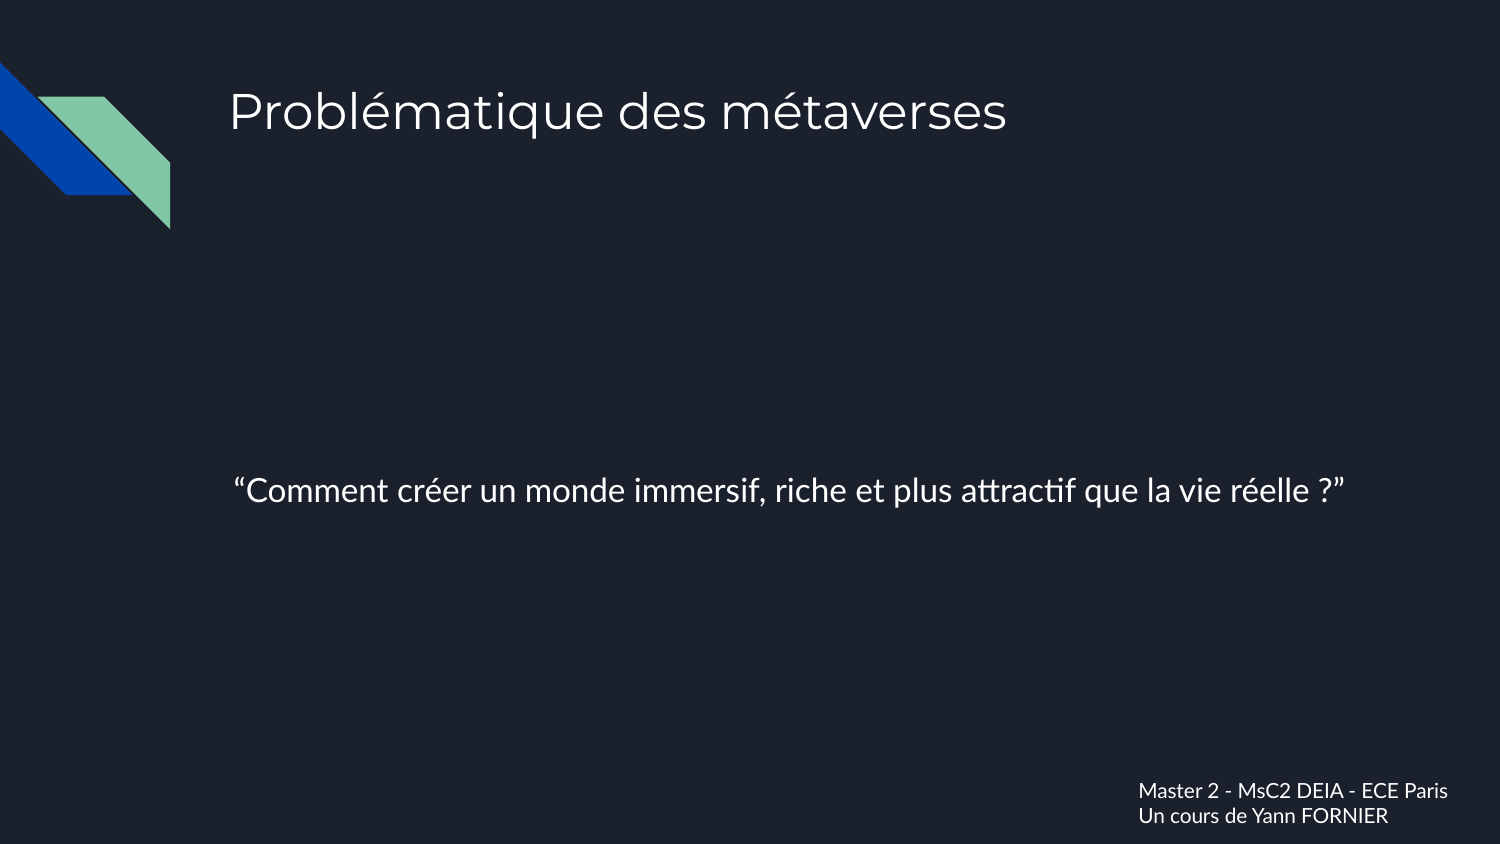

# Problématique des métaverses
“Comment créer un monde immersif, riche et plus attractif que la vie réelle ?”
Master 2 - MsC2 DEIA - ECE Paris
Un cours de Yann FORNIER